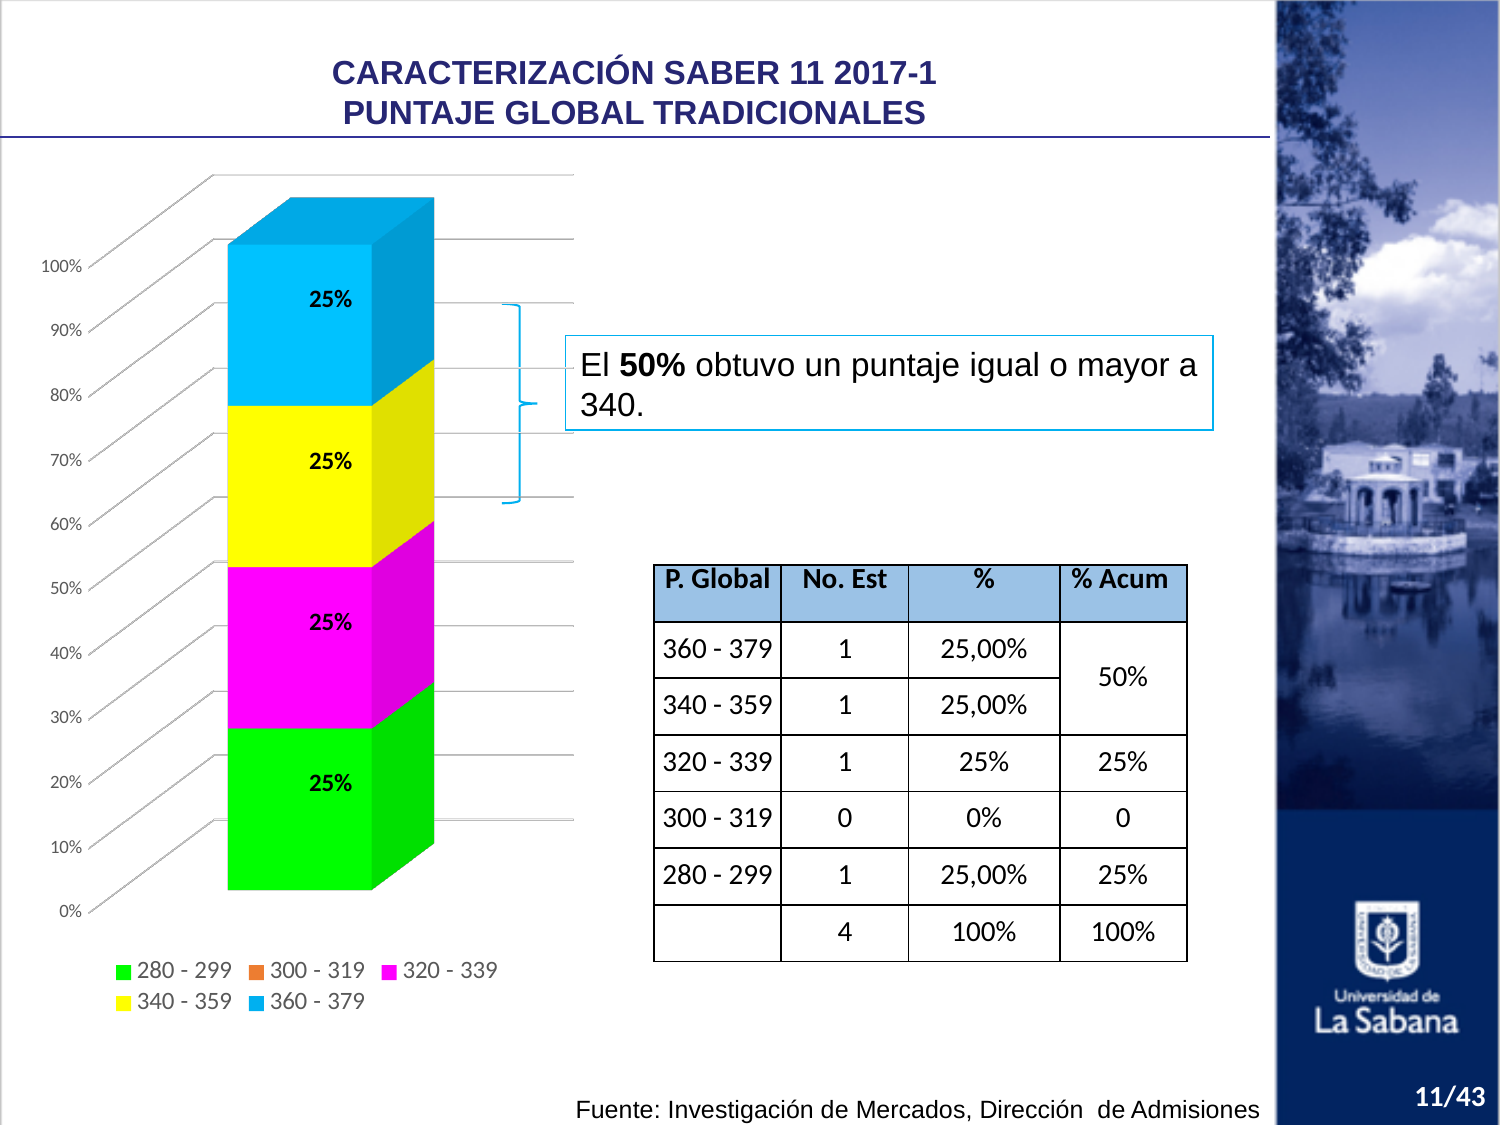

CARACTERIZACIÓN SABER 11 2017-1
PUNTAJE GLOBAL TRADICIONALES

[unsupported chart]

El 50% obtuvo un puntaje igual o mayor a 340.
| P. Global | No. Est | % | % Acum |
| --- | --- | --- | --- |
| 360 - 379 | 1 | 25,00% | 50% |
| 340 - 359 | 1 | 25,00% |  |
| 320 - 339 | 1 | 25% | 25% |
| 300 - 319 | 0 | 0% | 0 |
| 280 - 299 | 1 | 25,00% | 25% |
|  | 4 | 100% | 100% |
11/43
Fuente: Investigación de Mercados, Dirección  de Admisiones